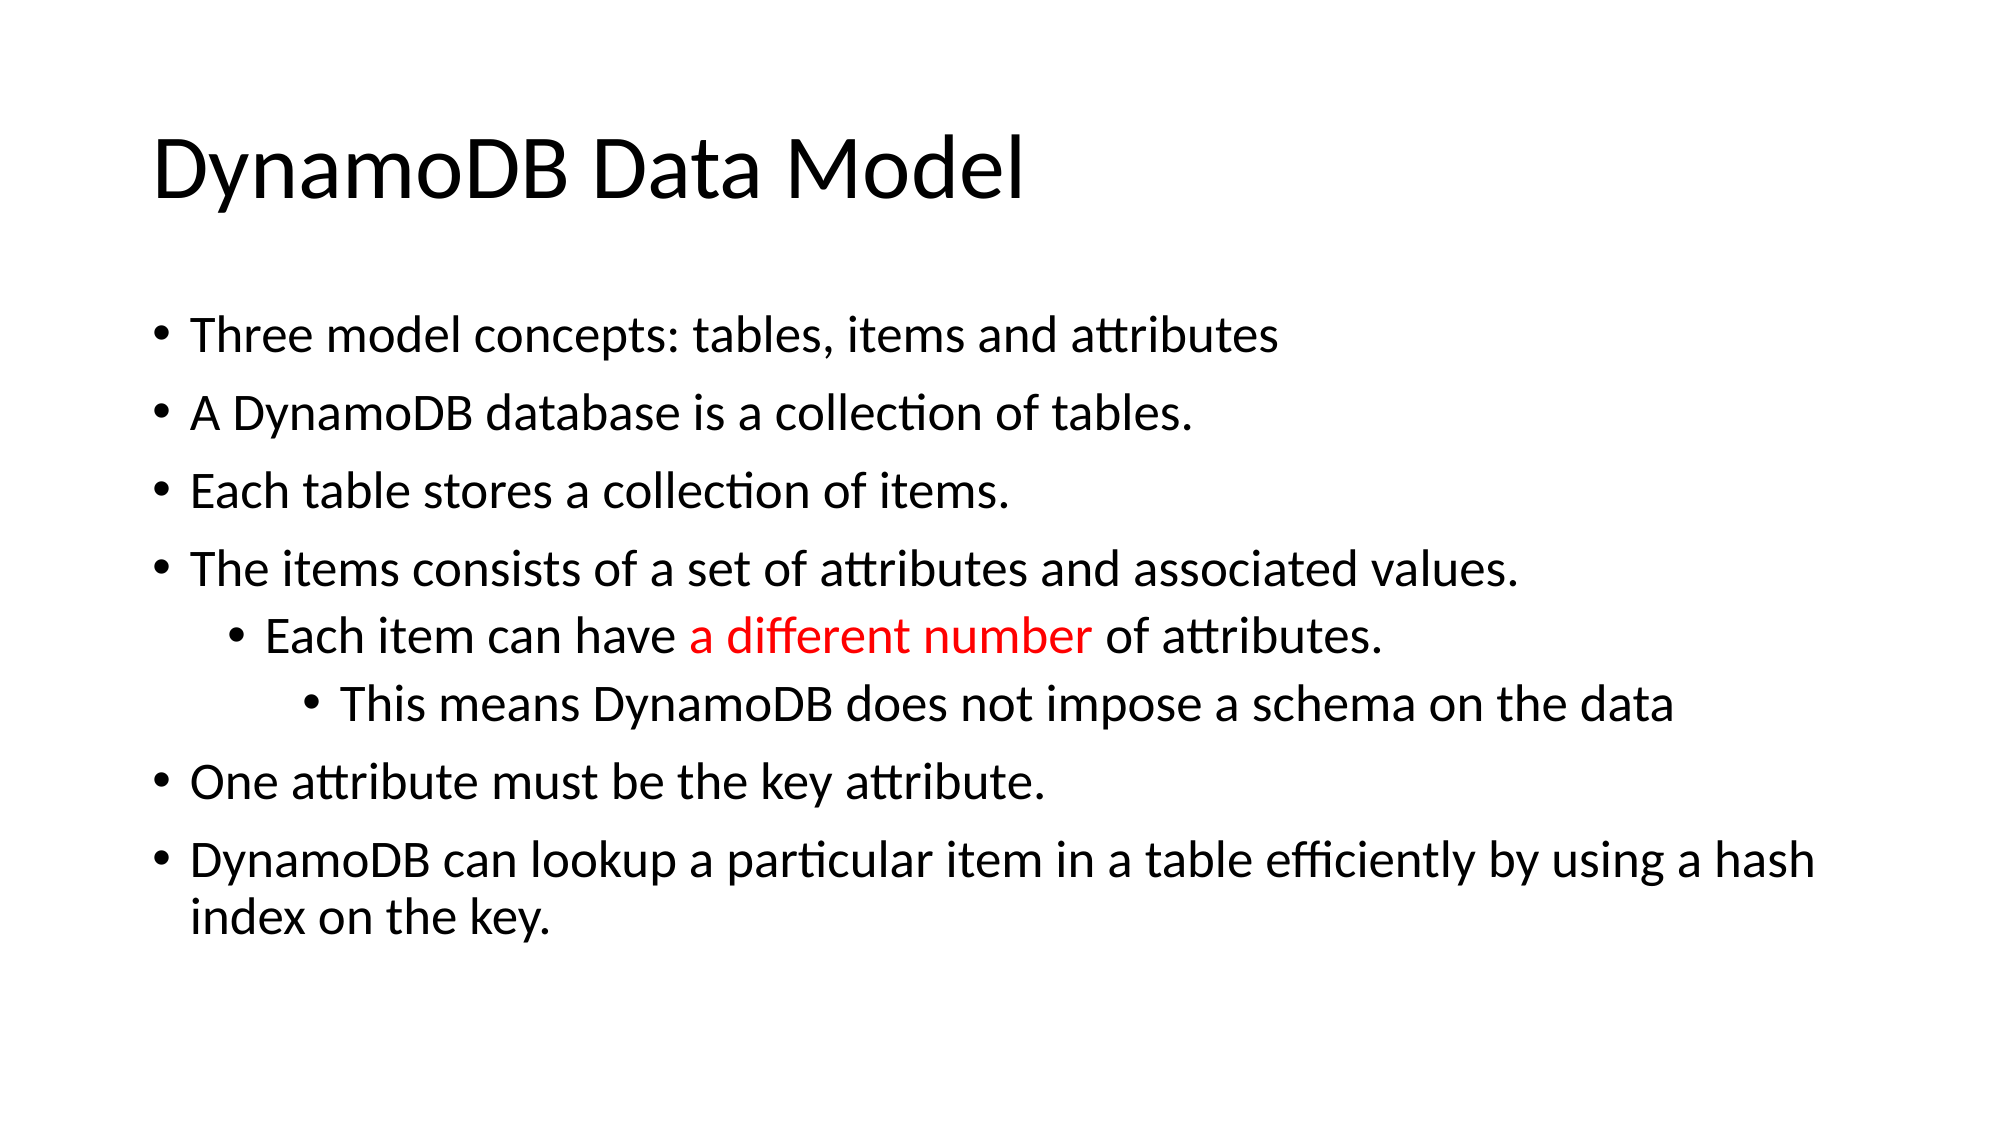

# DynamoDB Data Model
Three model concepts: tables, items and attributes
A DynamoDB database is a collection of tables.
Each table stores a collection of items.
The items consists of a set of attributes and associated values.
Each item can have a different number of attributes.
This means DynamoDB does not impose a schema on the data
One attribute must be the key attribute.
DynamoDB can lookup a particular item in a table efficiently by using a hash index on the key.